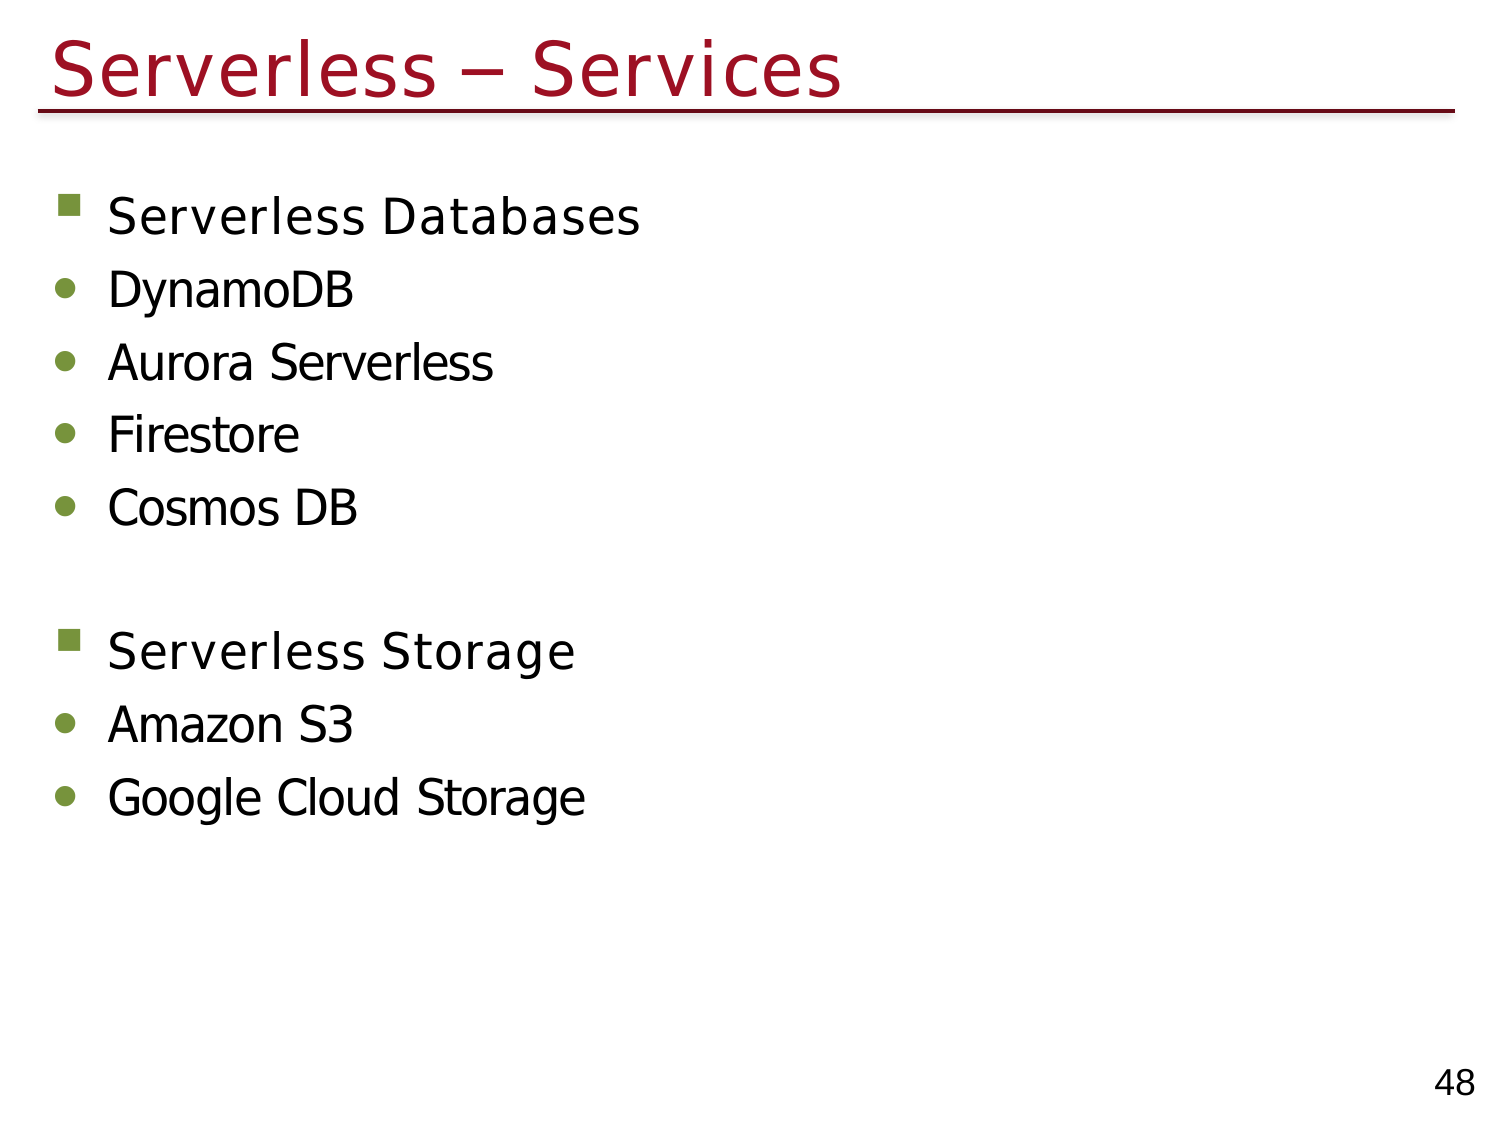

# Serverless – Services
Serverless Databases
DynamoDB
Aurora Serverless
Firestore
Cosmos DB

Serverless Storage
Amazon S3
Google Cloud Storage

48